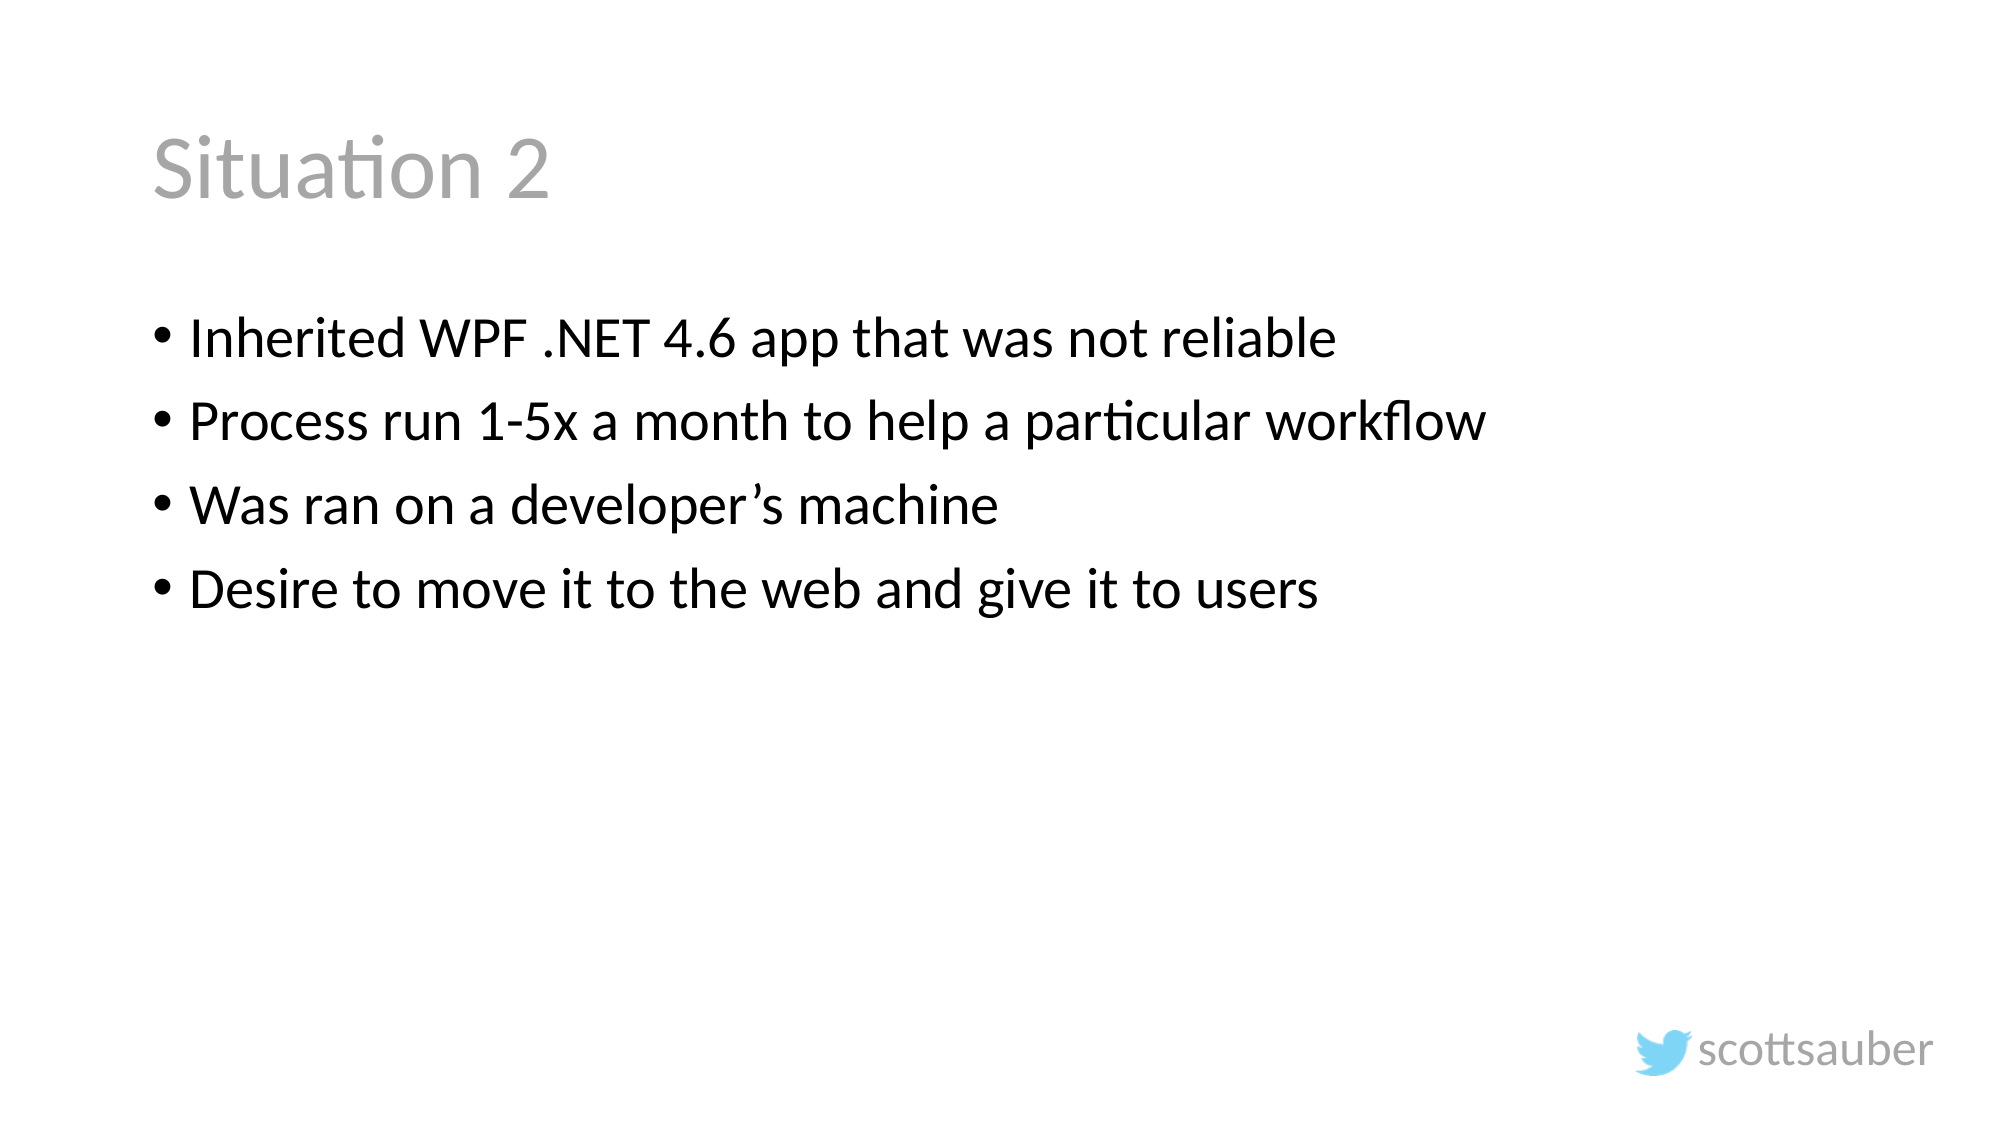

# Situation 2
Inherited WPF .NET 4.6 app that was not reliable
Process run 1-5x a month to help a particular workflow
Was ran on a developer’s machine
Desire to move it to the web and give it to users
scottsauber